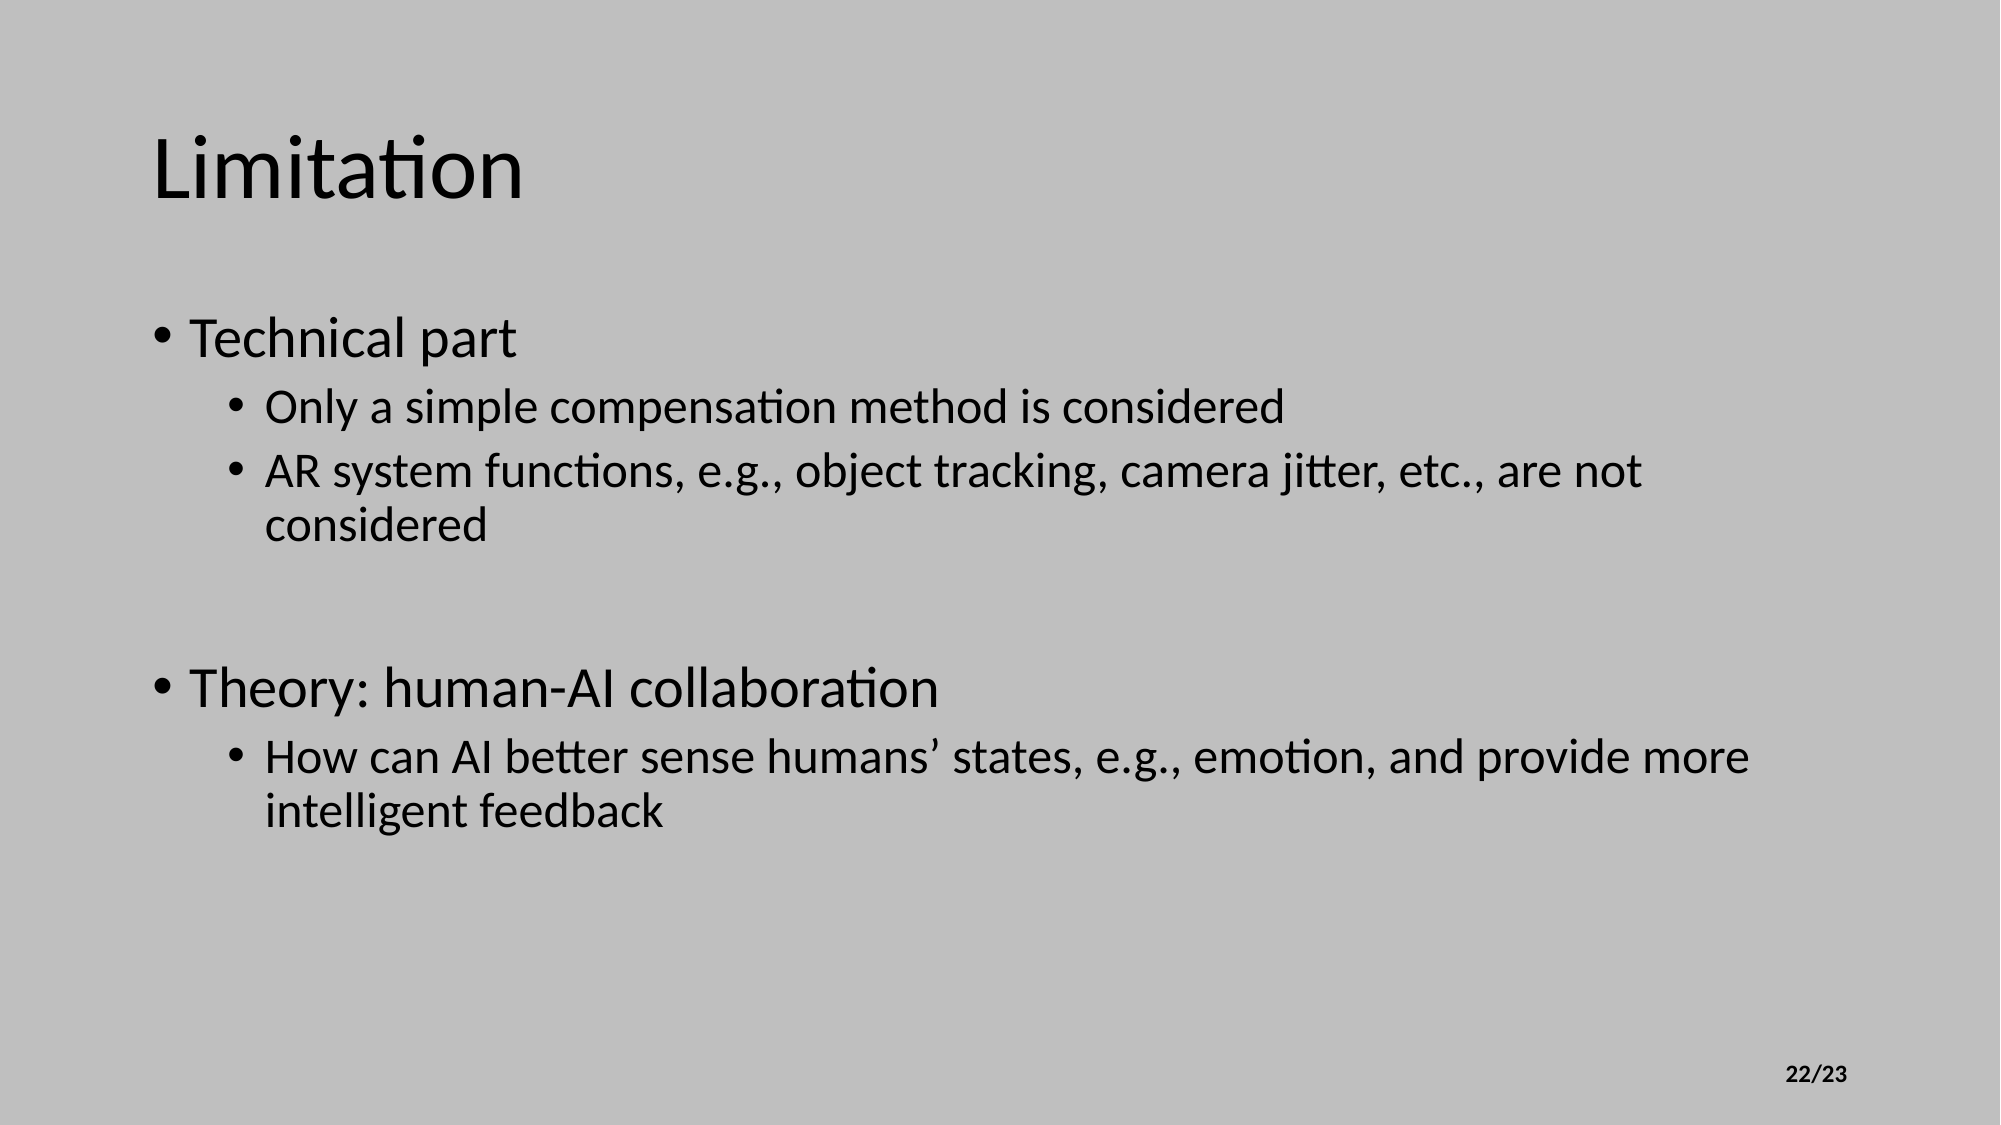

# Limitation
Technical part
Only a simple compensation method is considered
AR system functions, e.g., object tracking, camera jitter, etc., are not considered

Theory: human-AI collaboration
How can AI better sense humans’ states, e.g., emotion, and provide more intelligent feedback

22/23